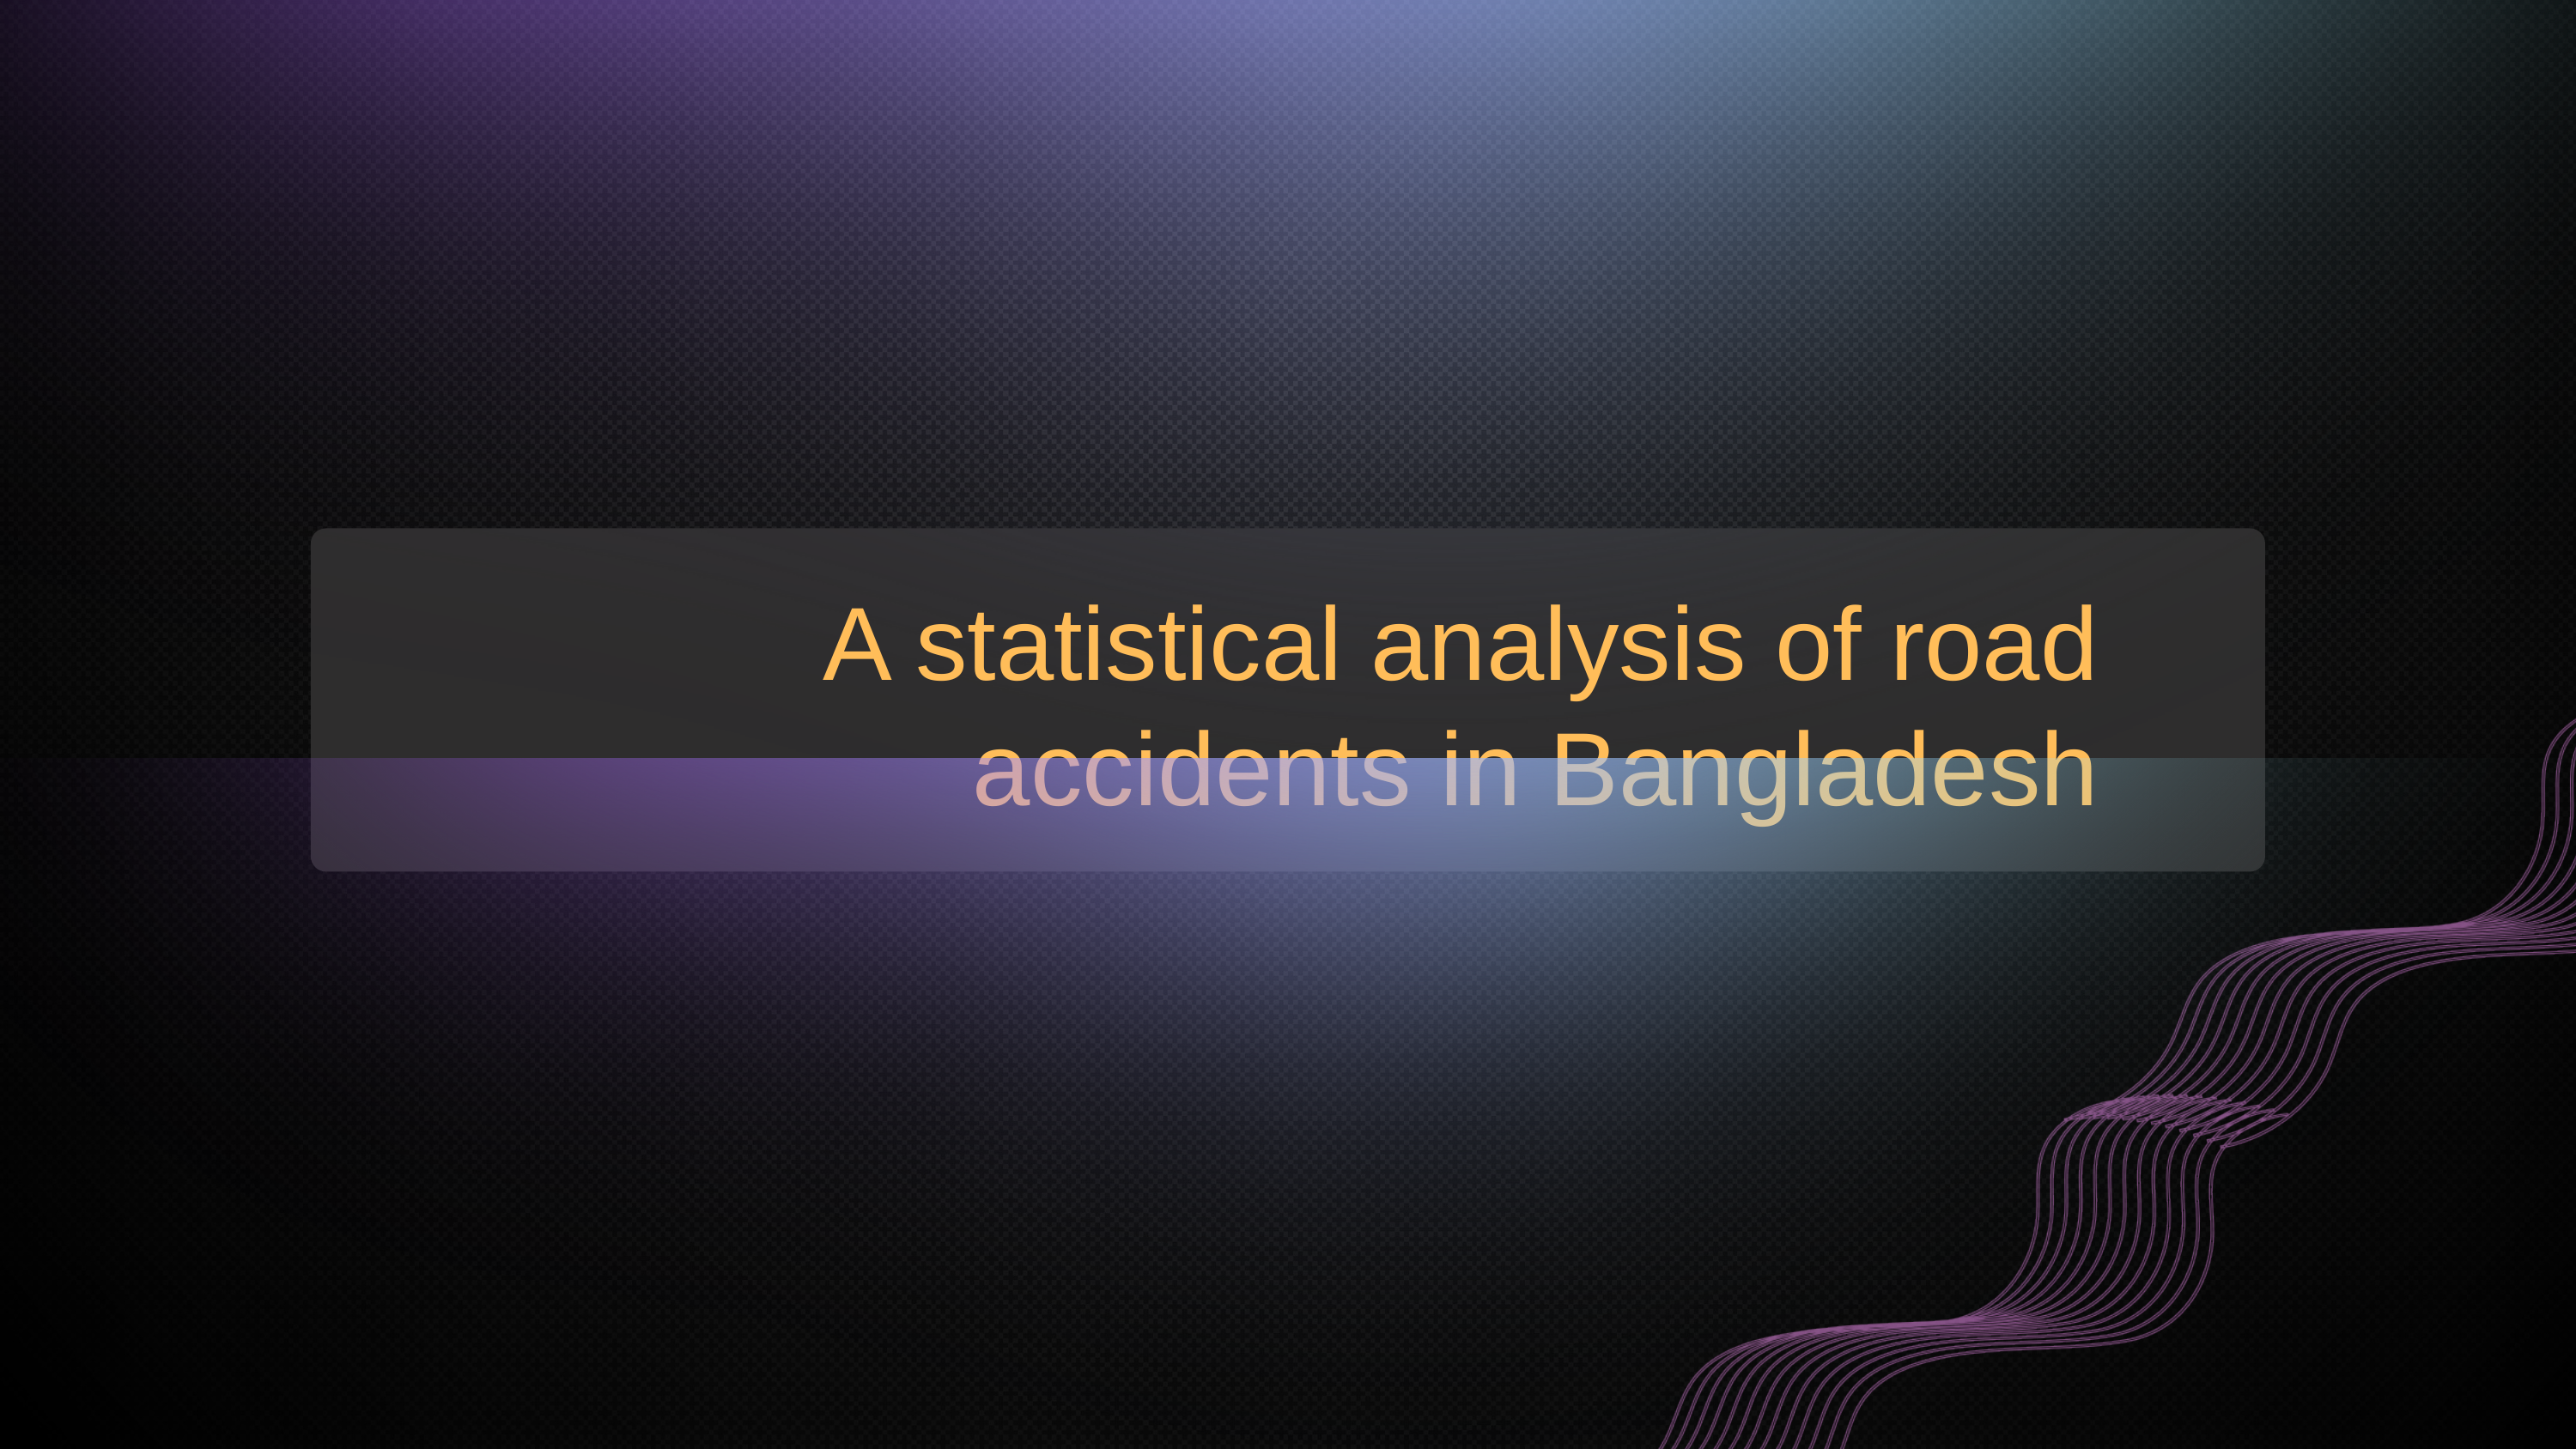

A statistical analysis of road accidents in Bangladesh